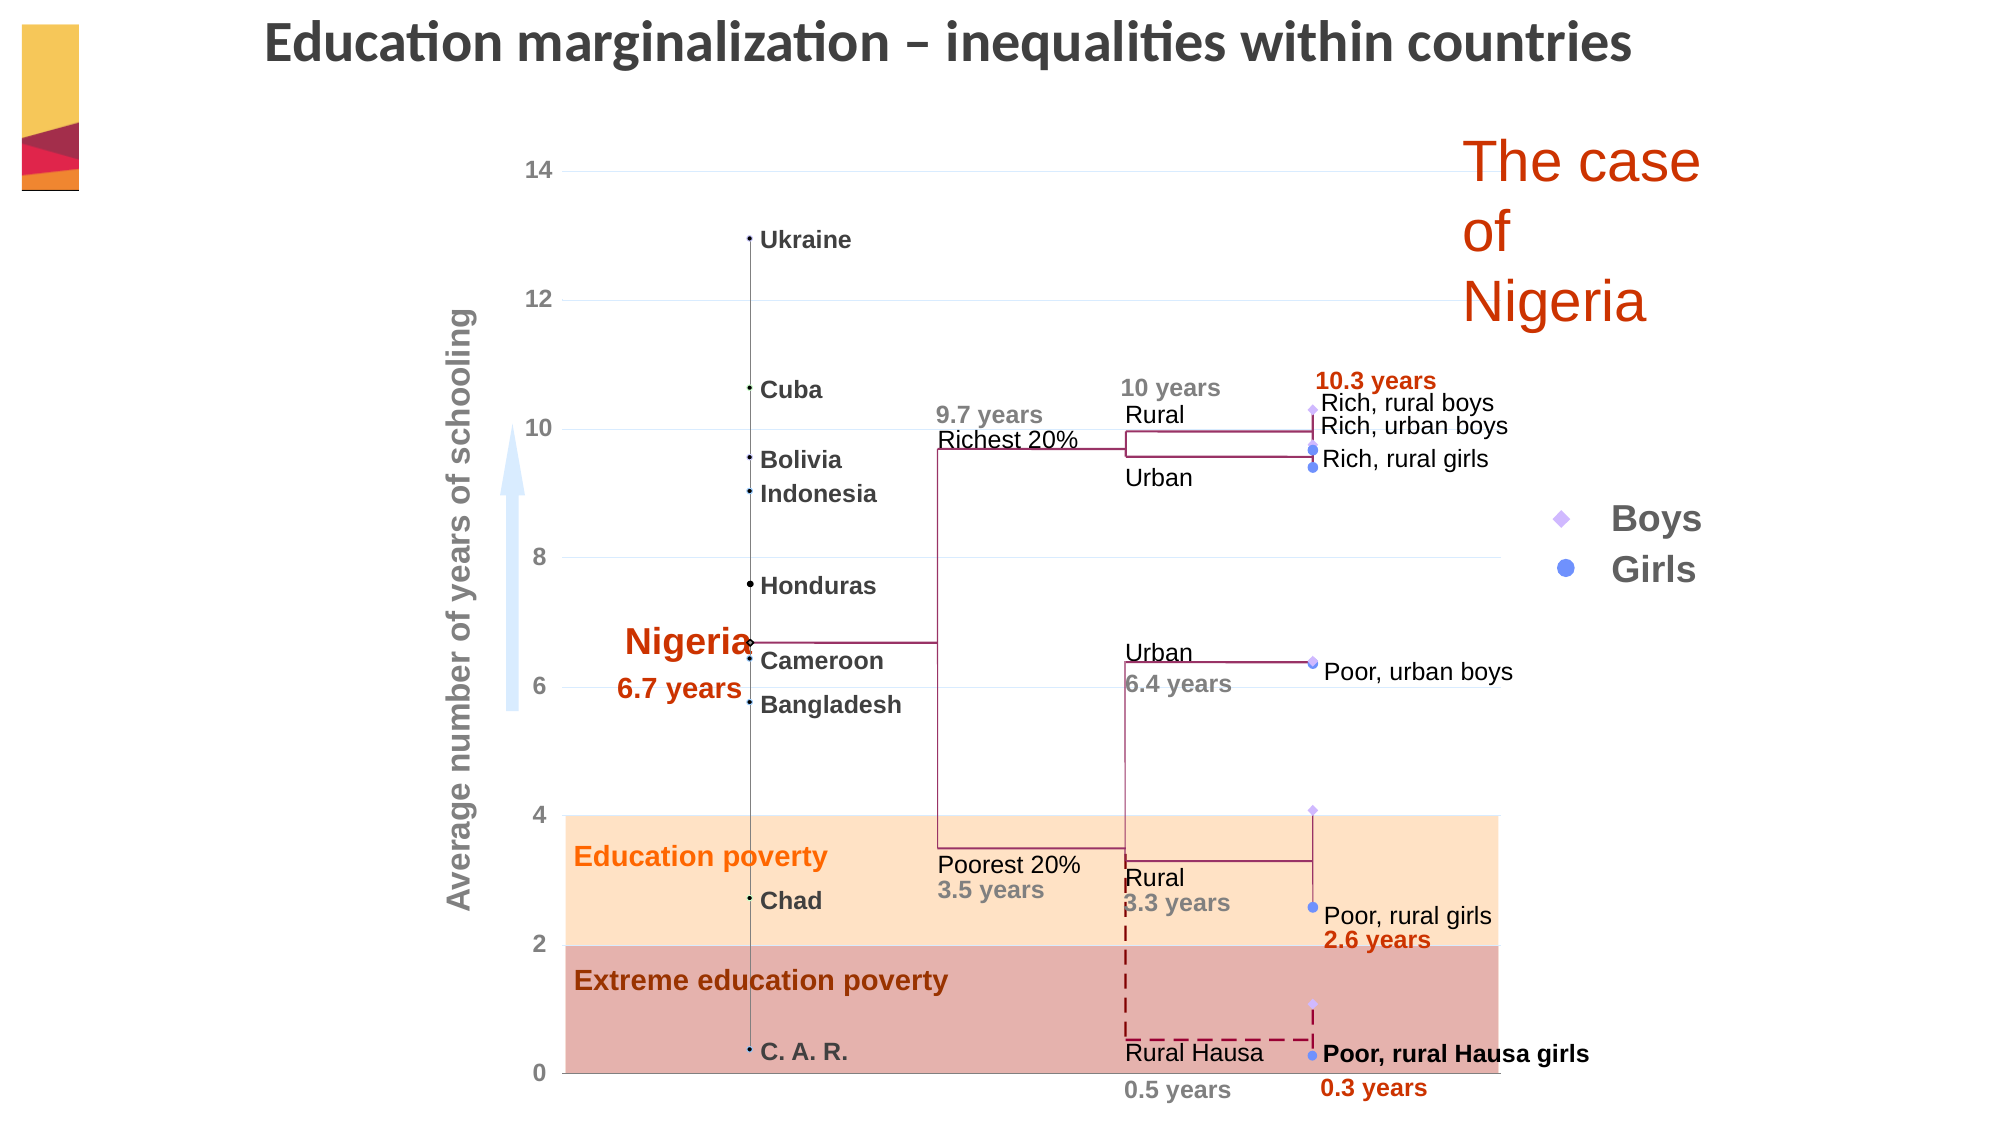

Education marginalization – inequalities within countries
The case of Nigeria
14

Ukraine

Cuba

Bolivia

Indonesia

Honduras

Cameroon

Bangladesh

Chad

C. A. R.

12
10.3 years
10 years
Rich, rural boys
9.7 years
Rural
Urban
Urban
Rural

Rich, urban boys

10

Richest 20%

Rich, rural girls

Boys

8
Girls

Average number of years of schooling
Nigeria

Poor, urban boys
6.4 years
6.7 years

6
4

Education poverty
Poorest 20%

3.5 years
3.3 years
Poor, rural girls
2.6 years
2

Extreme education poverty

Rural Hausa
Poor, rural Hausa girls

0
0.3 years
0.5 years